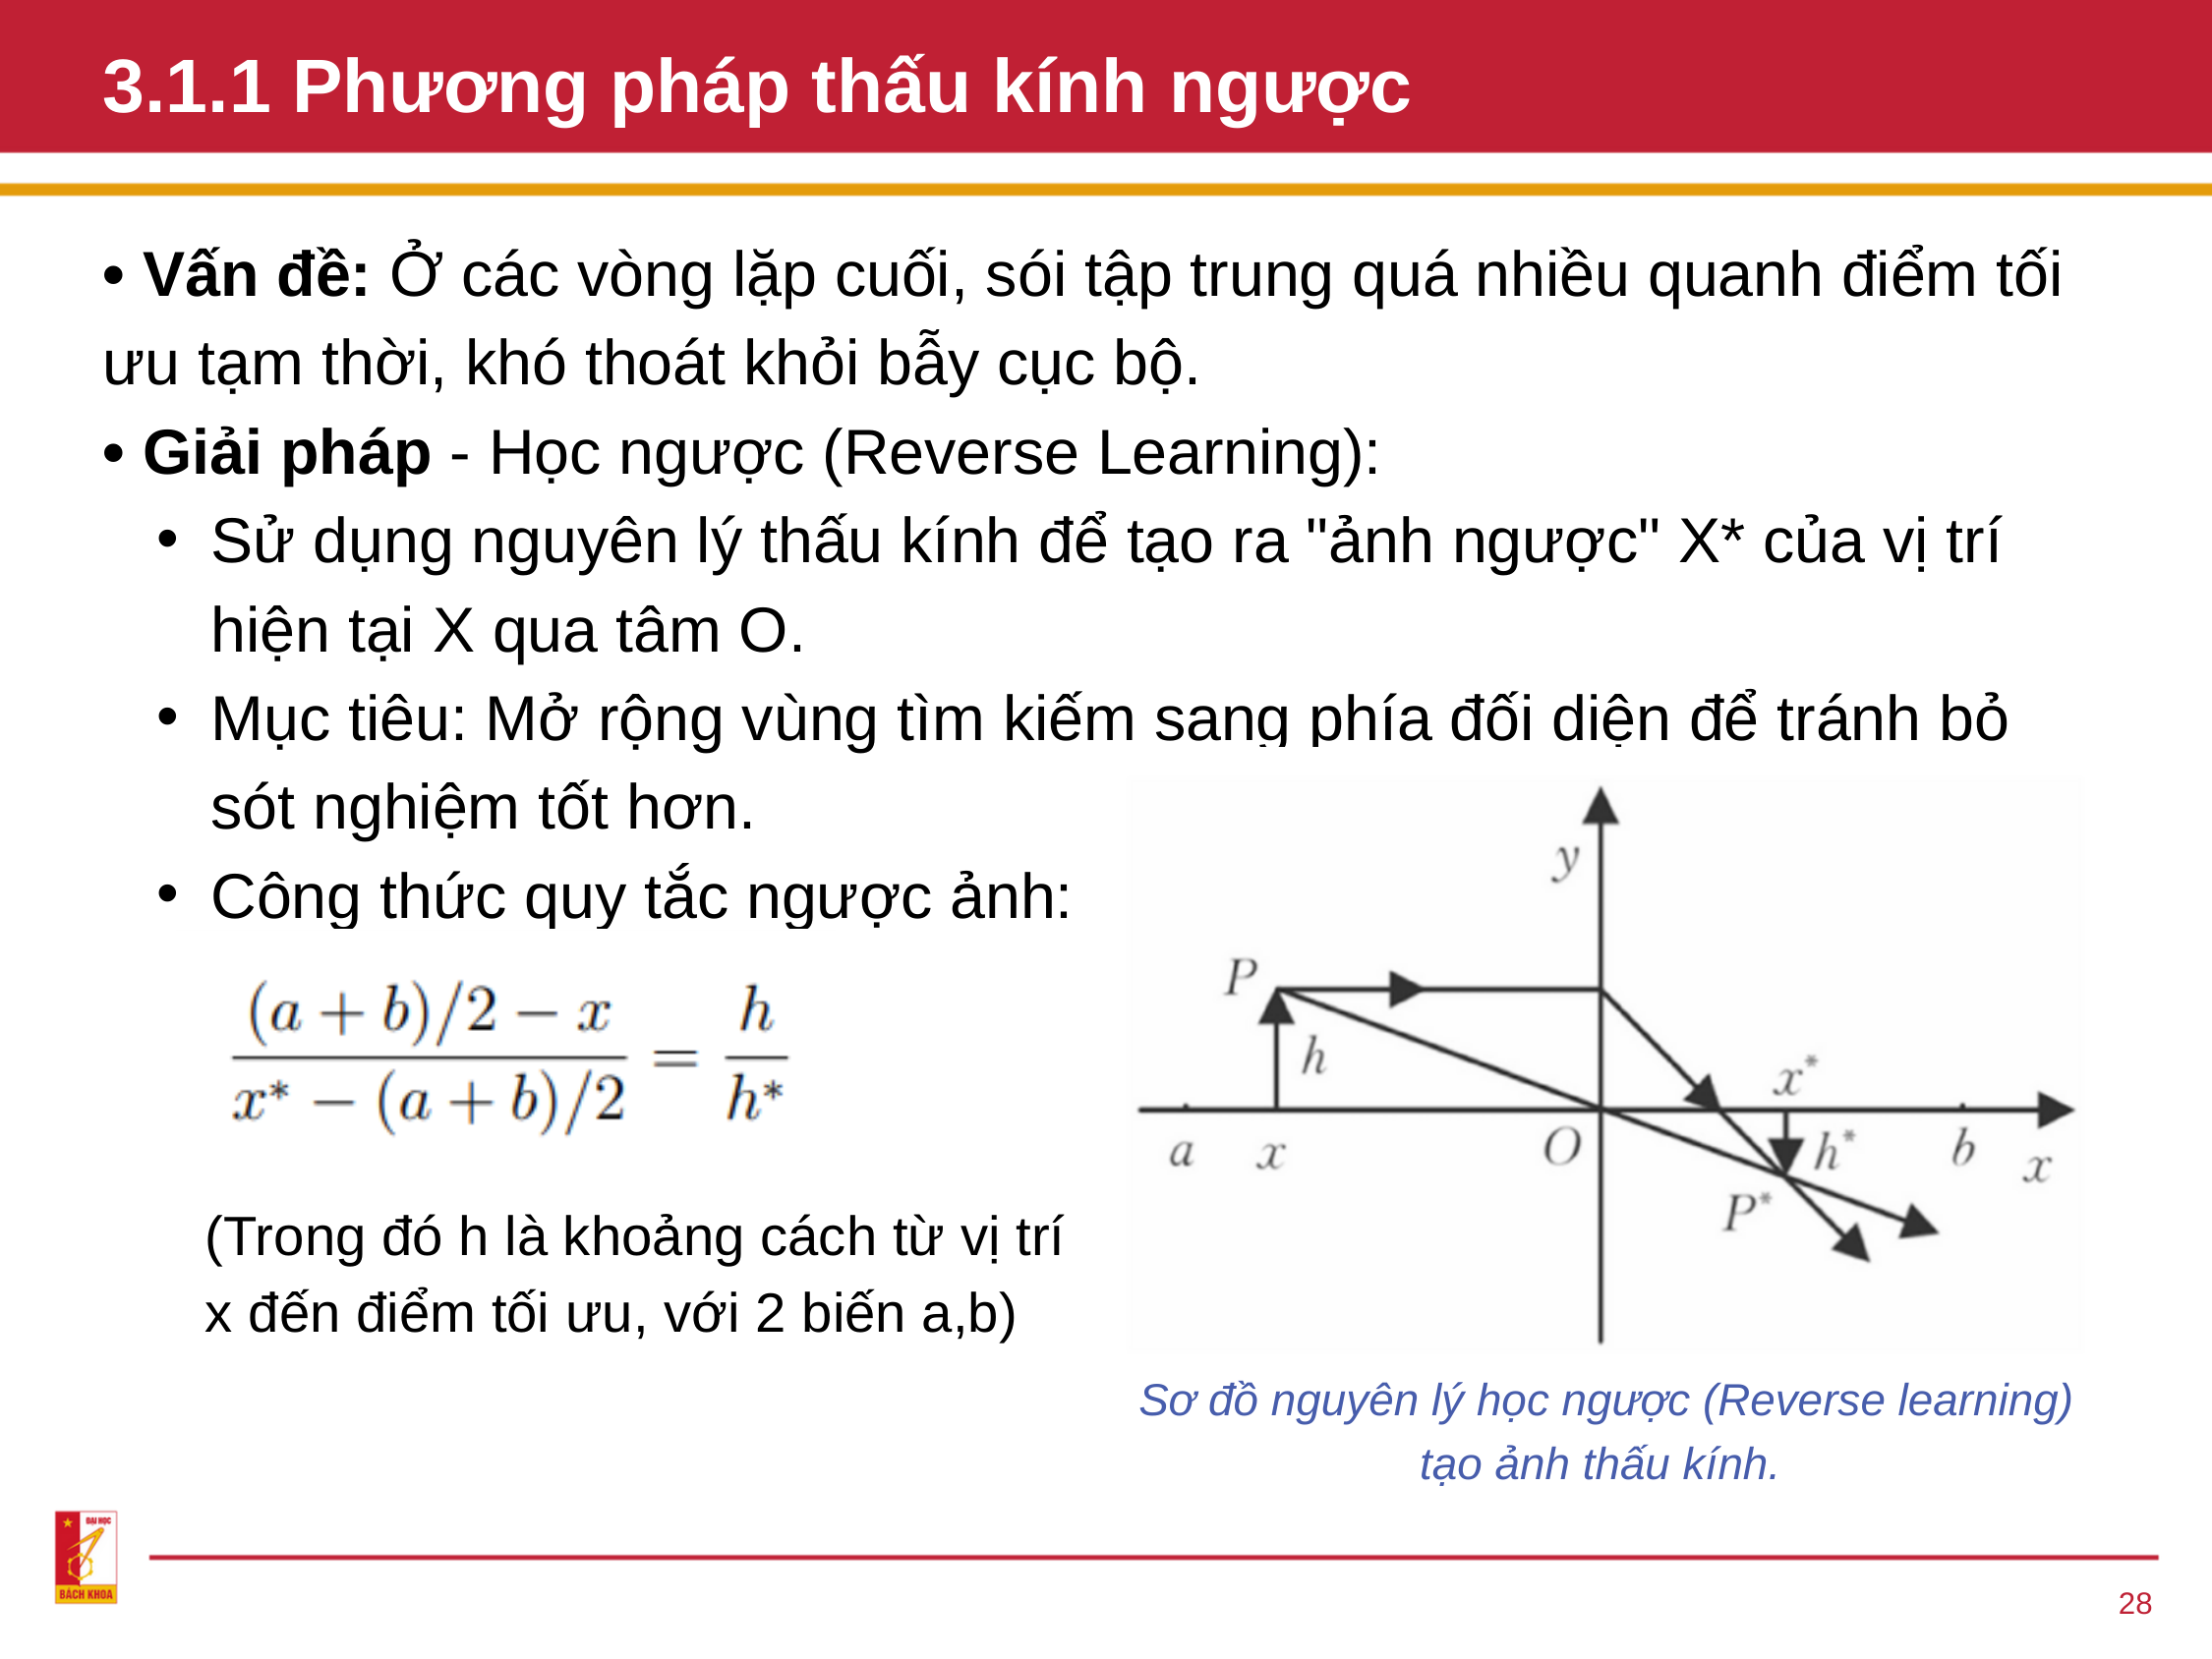

3.1.1 Phương pháp thấu kính ngược
• Vấn đề: Ở các vòng lặp cuối, sói tập trung quá nhiều quanh điểm tối ưu tạm thời, khó thoát khỏi bẫy cục bộ.
• Giải pháp - Học ngược (Reverse Learning):
Sử dụng nguyên lý thấu kính để tạo ra "ảnh ngược" X* của vị trí hiện tại X qua tâm O.
Mục tiêu: Mở rộng vùng tìm kiếm sang phía đối diện để tránh bỏ sót nghiệm tốt hơn.
Công thức quy tắc ngược ảnh:

(Trong đó h là khoảng cách từ vị trí x đến điểm tối ưu, với 2 biến a,b)
Sơ đồ nguyên lý học ngược (Reverse learning)
tạo ảnh thấu kính.
28